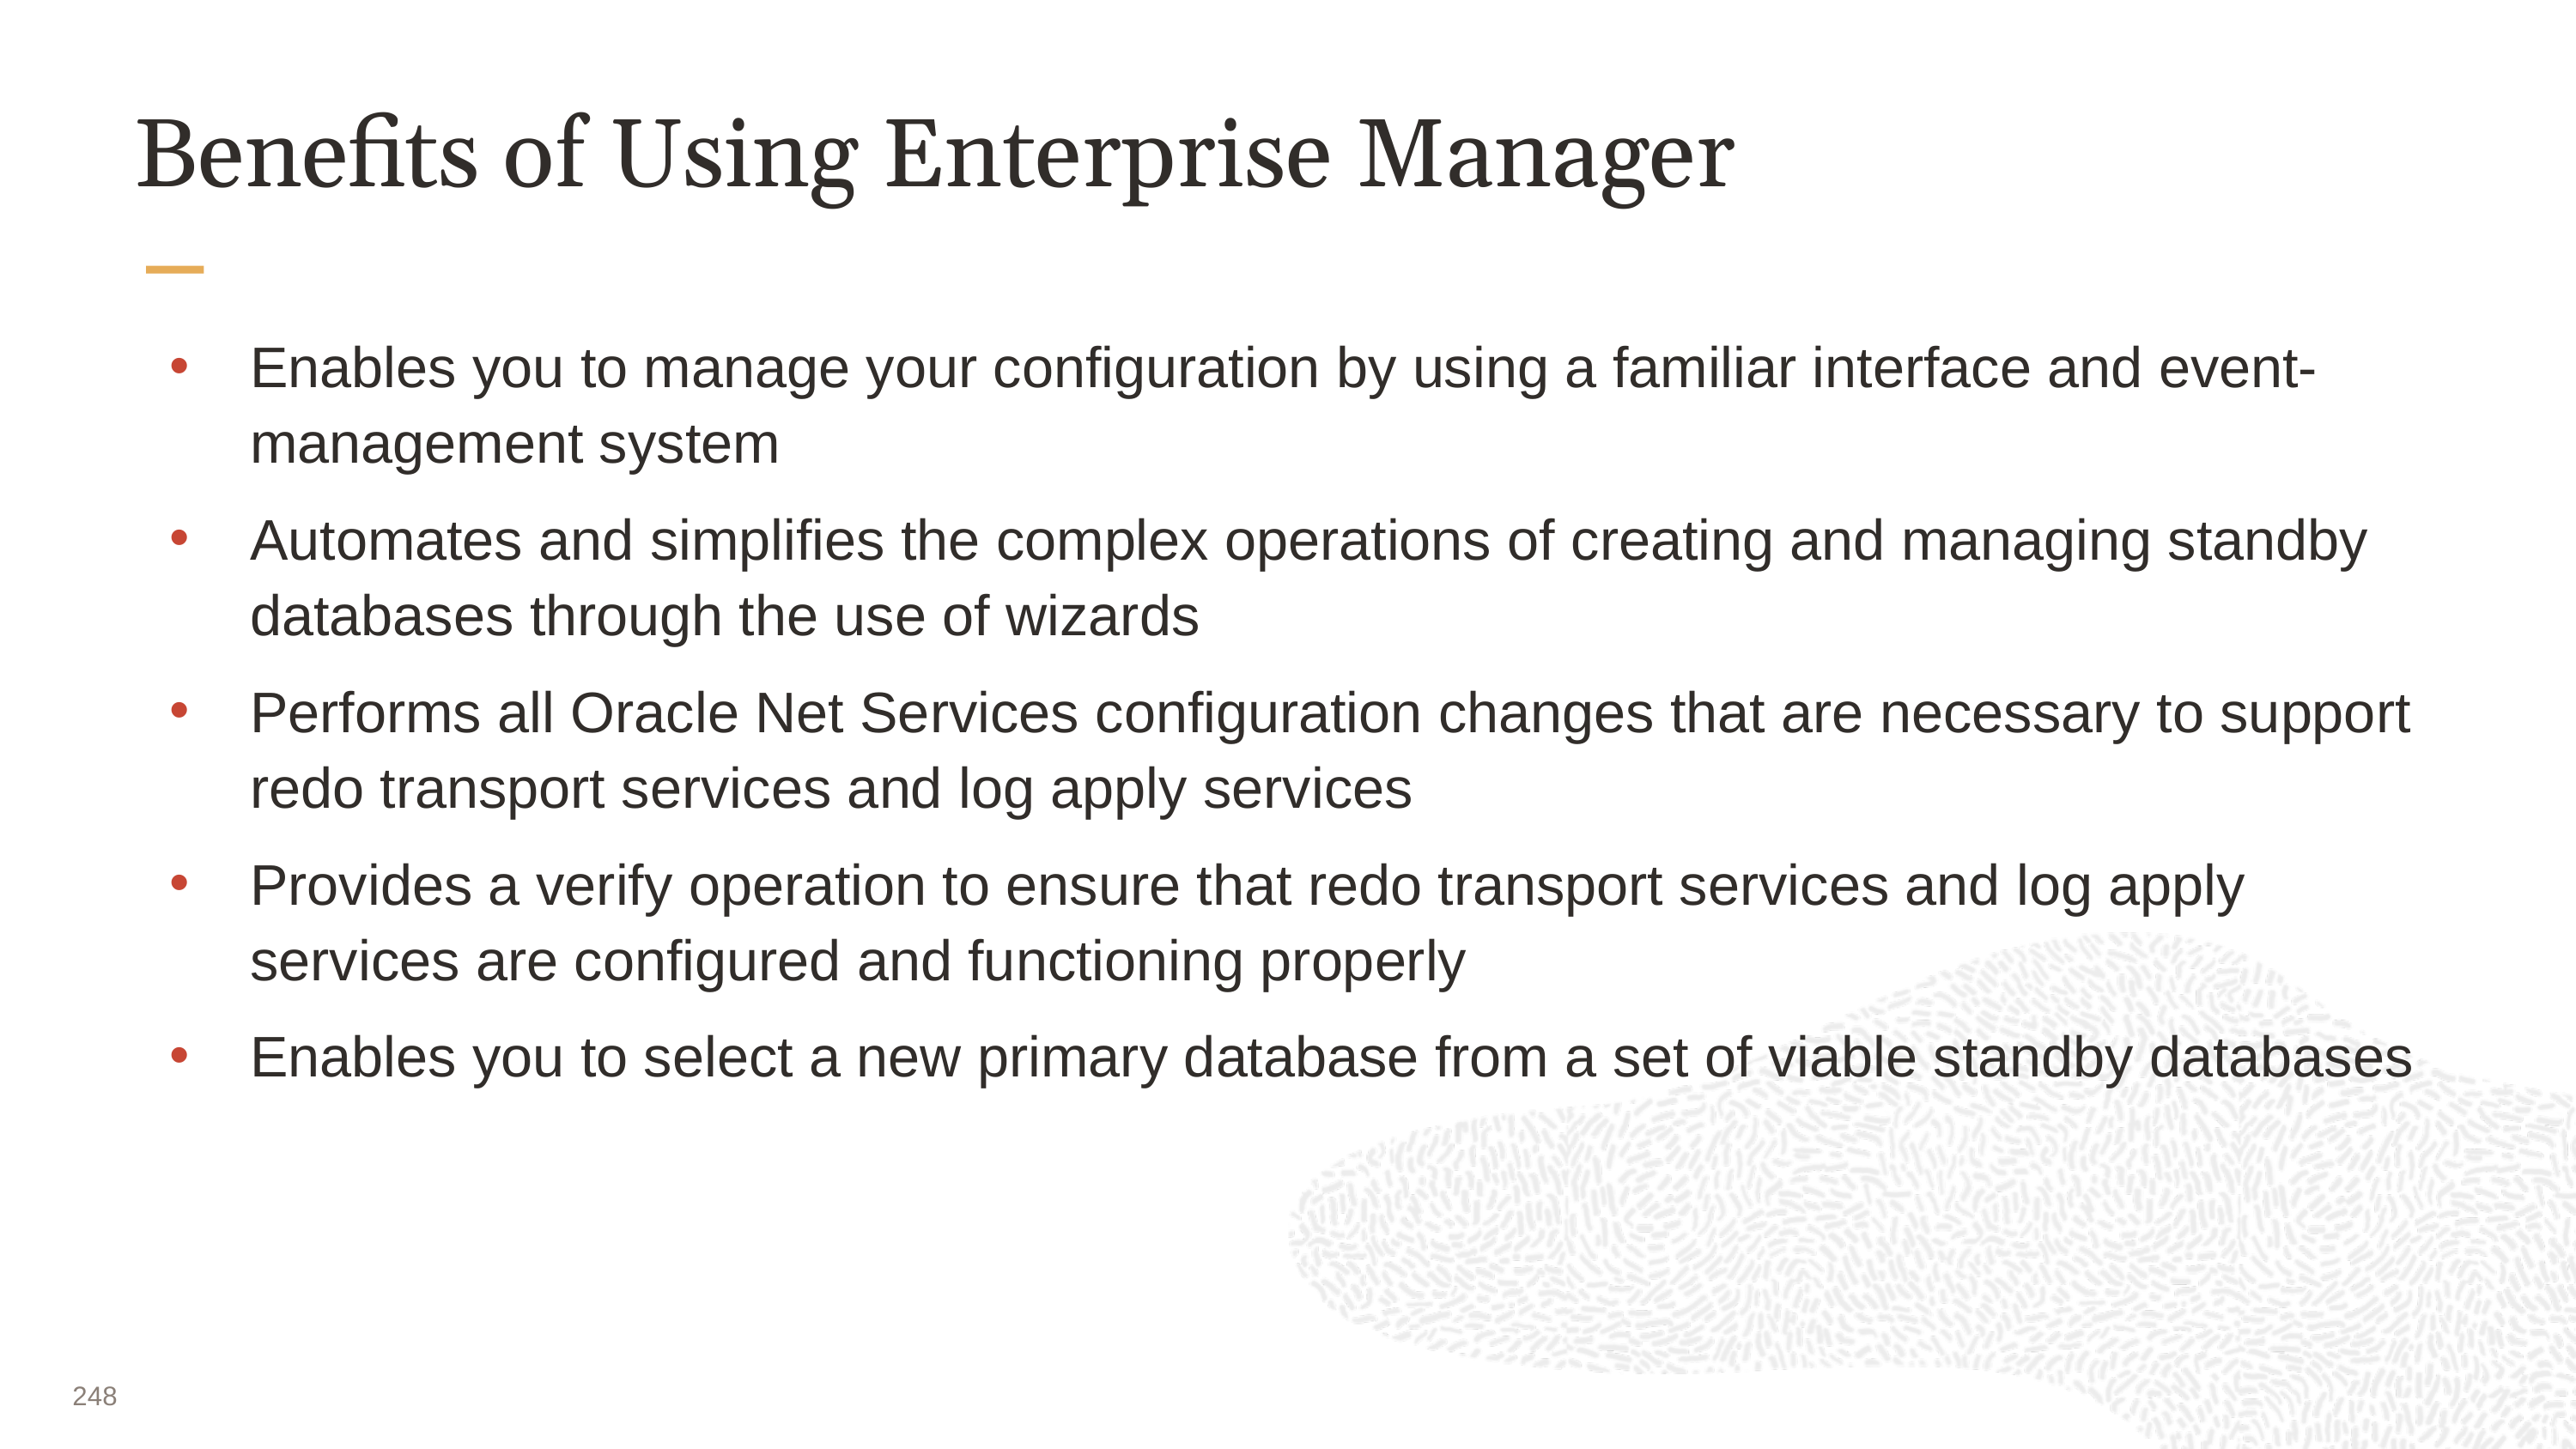

# Benefits of Using Enterprise Manager
Enables you to manage your configuration by using a familiar interface and event-management system
Automates and simplifies the complex operations of creating and managing standby databases through the use of wizards
Performs all Oracle Net Services configuration changes that are necessary to support redo transport services and log apply services
Provides a verify operation to ensure that redo transport services and log apply services are configured and functioning properly
Enables you to select a new primary database from a set of viable standby databases